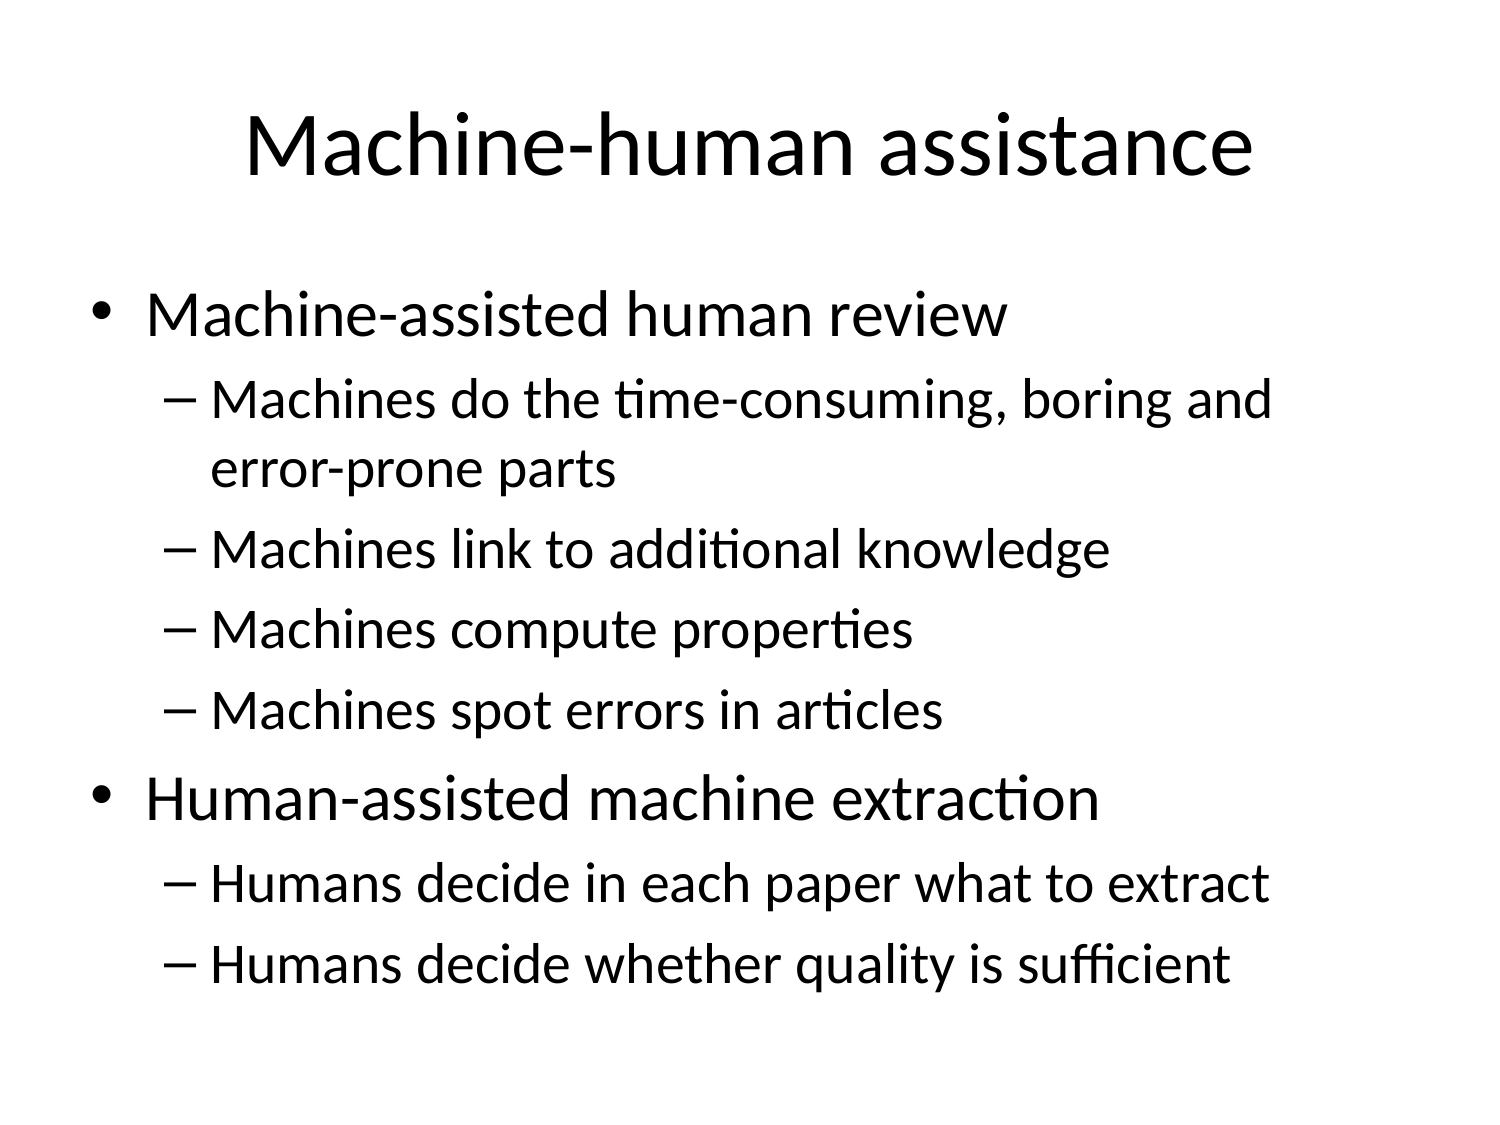

# Machine-human assistance
Machine-assisted human review
Machines do the time-consuming, boring and error-prone parts
Machines link to additional knowledge
Machines compute properties
Machines spot errors in articles
Human-assisted machine extraction
Humans decide in each paper what to extract
Humans decide whether quality is sufficient